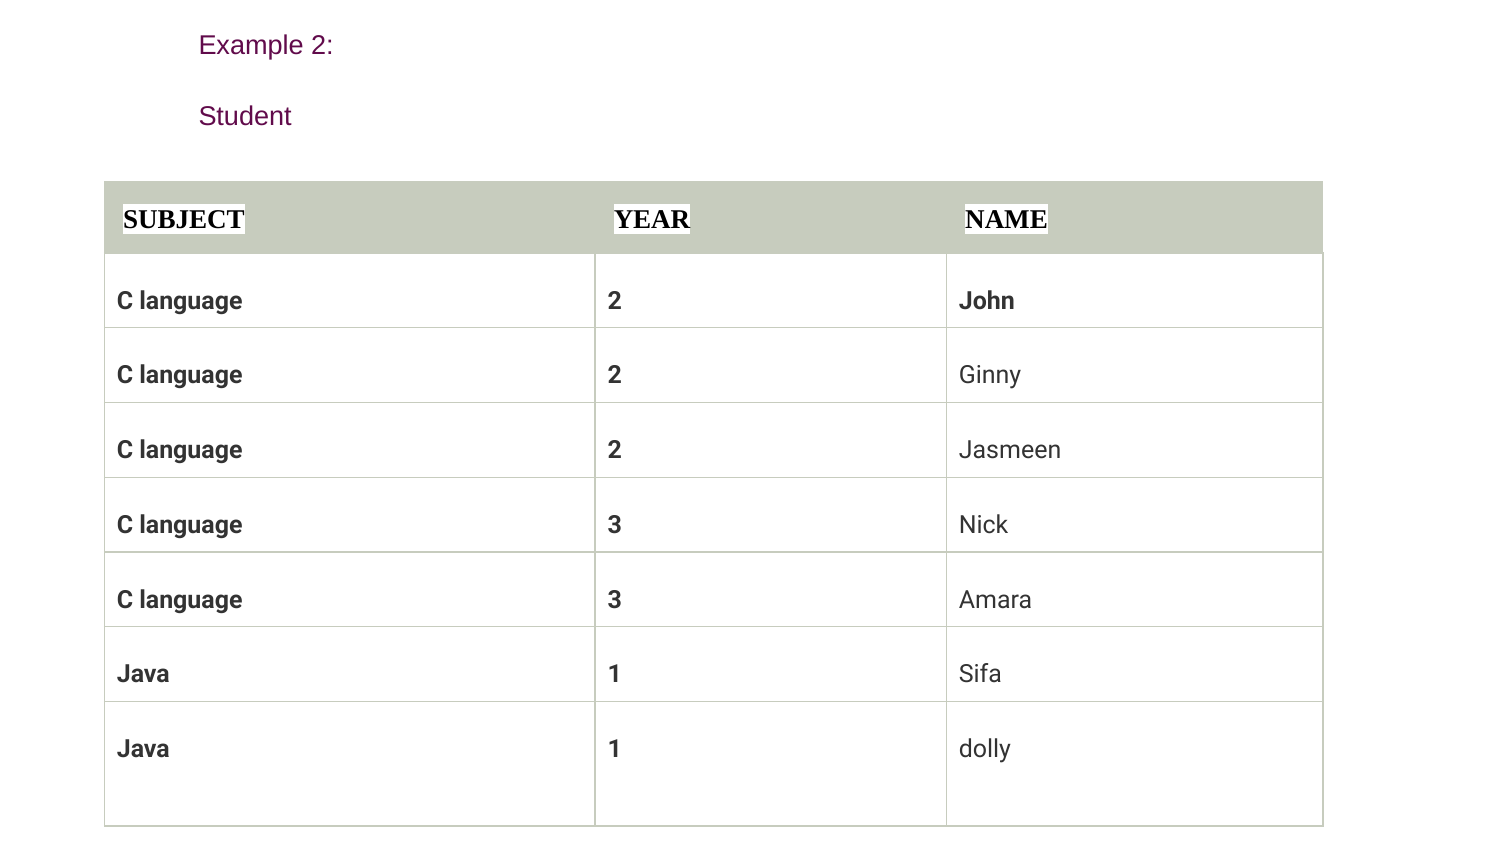

Example 2:
Student
| SUBJECT | YEAR | NAME |
| --- | --- | --- |
| C language | 2 | John |
| C language | 2 | Ginny |
| C language | 2 | Jasmeen |
| C language | 3 | Nick |
| C language | 3 | Amara |
| Java | 1 | Sifa |
| Java | 1 | dolly |